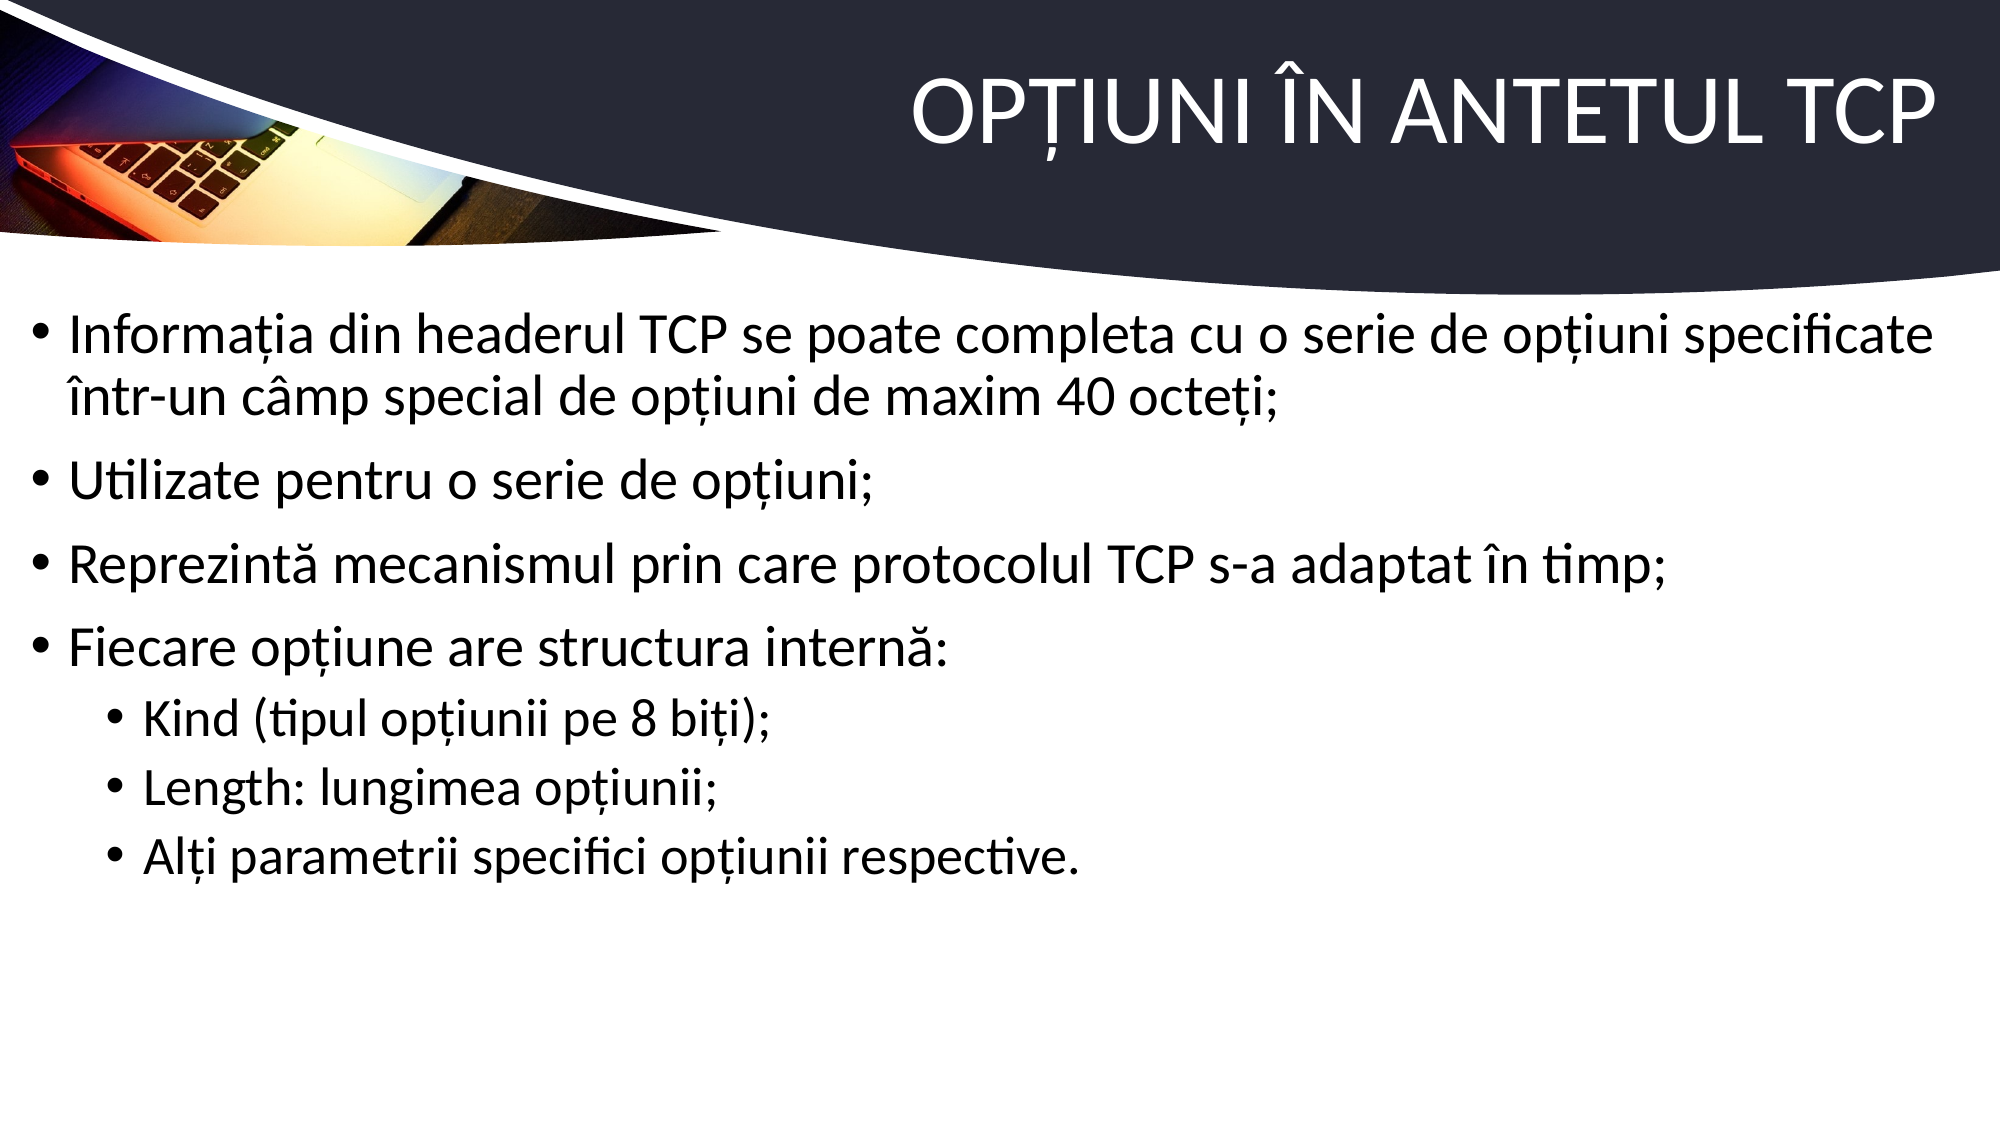

# Opțiuni în antetul TCP
Informația din headerul TCP se poate completa cu o serie de opțiuni specificate într-un câmp special de opțiuni de maxim 40 octeți;
Utilizate pentru o serie de opțiuni;
Reprezintă mecanismul prin care protocolul TCP s-a adaptat în timp;
Fiecare opțiune are structura internă:
Kind (tipul opțiunii pe 8 biți);
Length: lungimea opțiunii;
Alți parametrii specifici opțiunii respective.